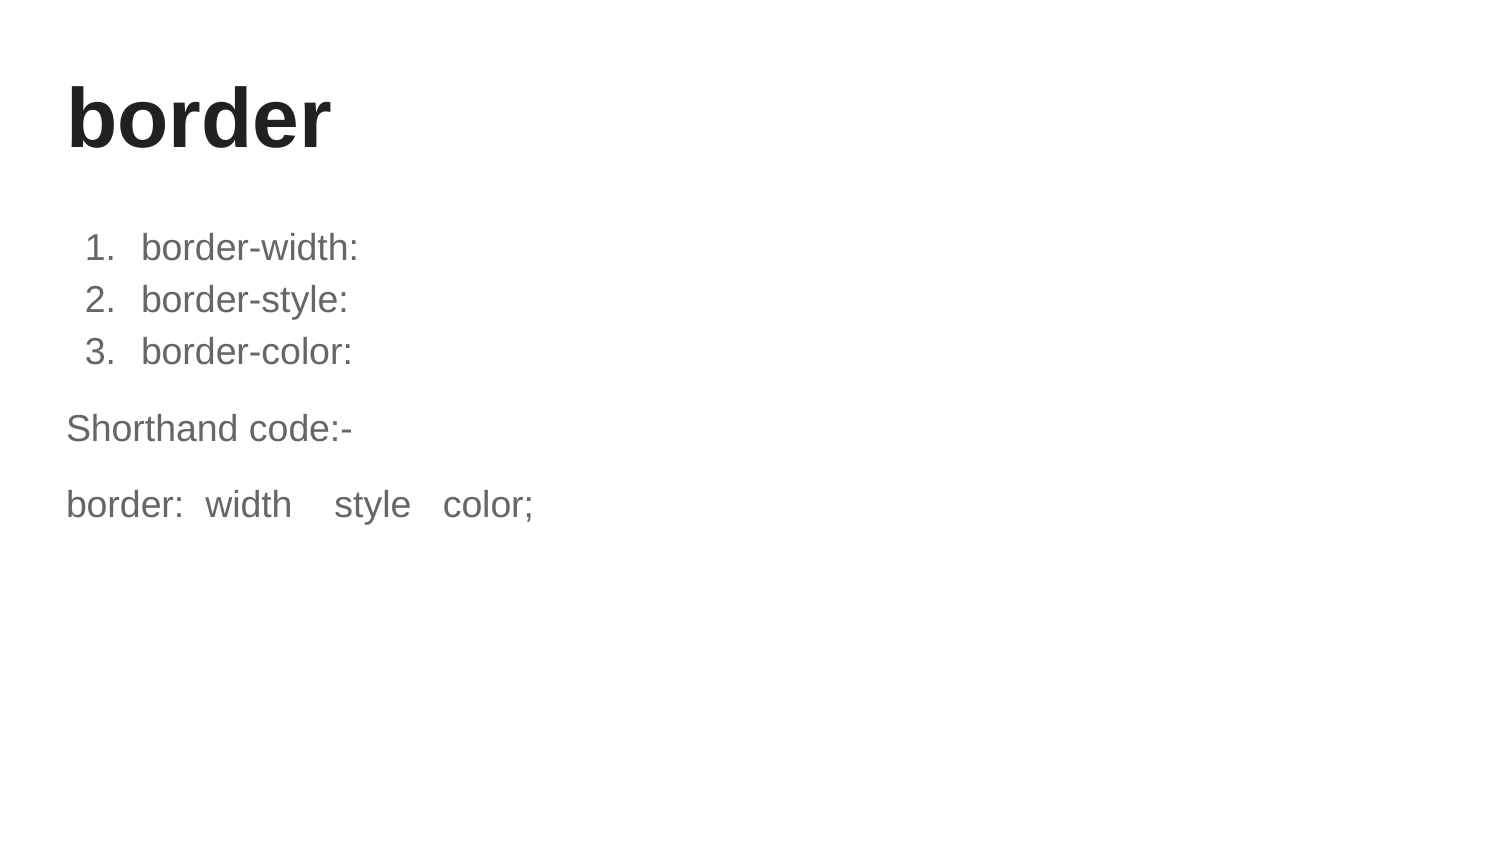

# border
border-width:
border-style:
border-color:
Shorthand code:-
border:  width    style   color;